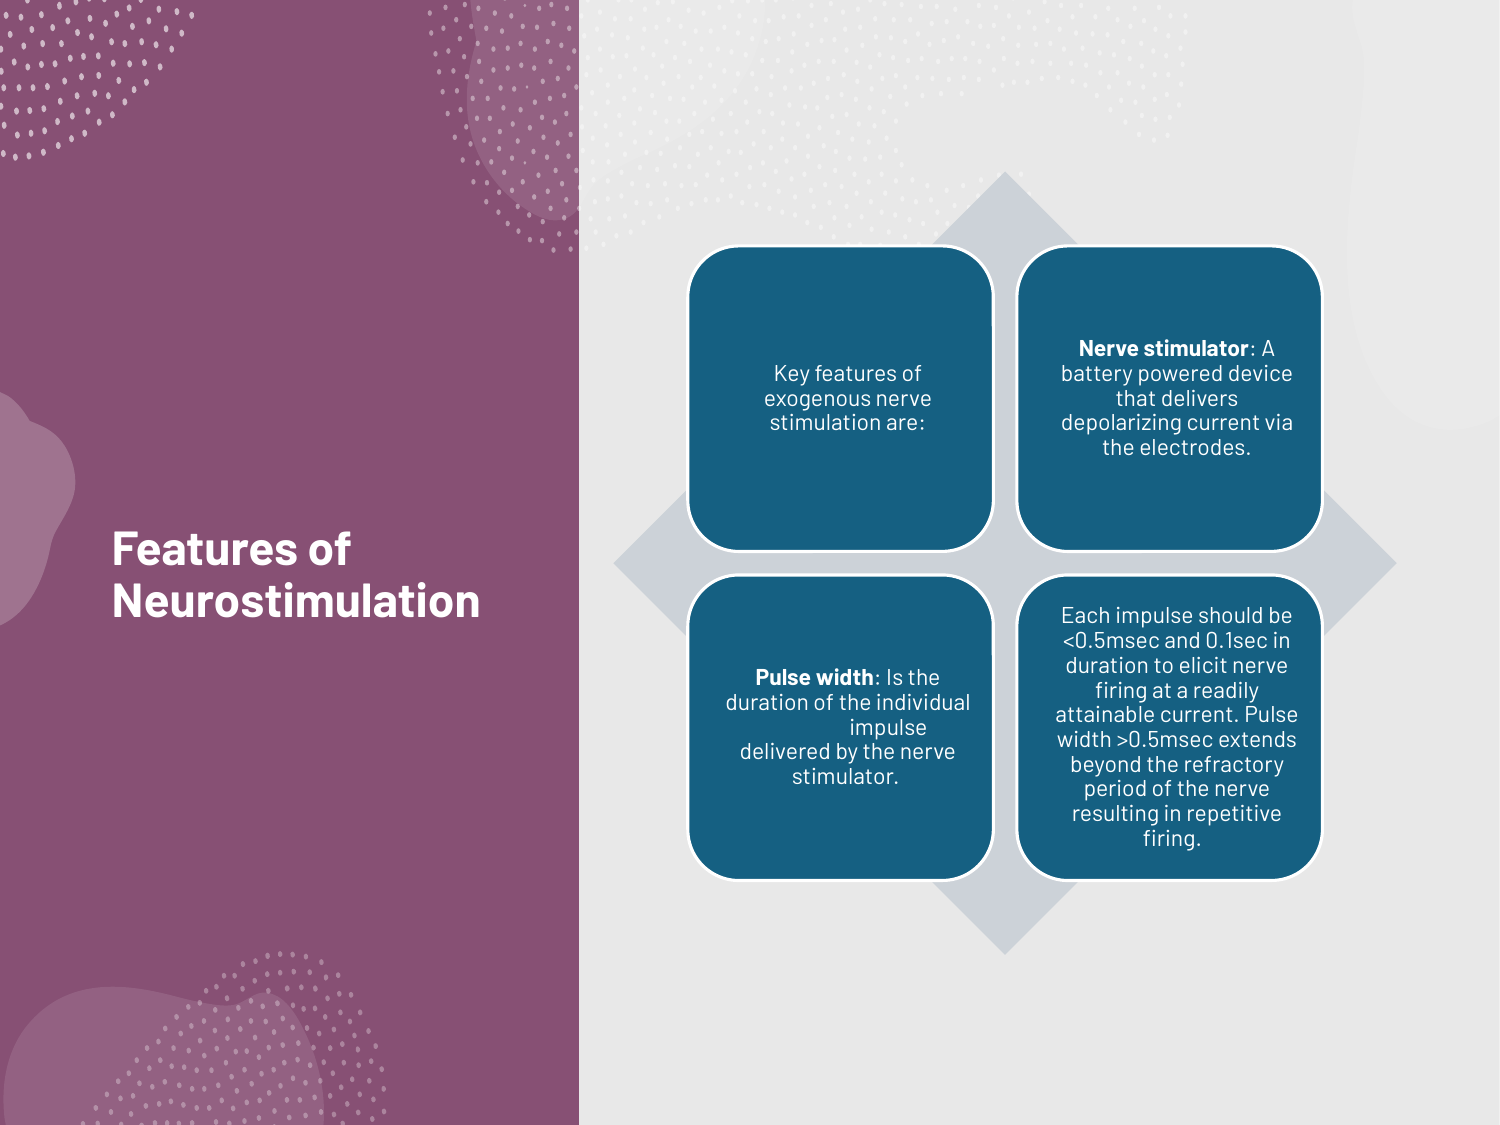

Key features of exogenous nerve stimulation are:
Nerve stimulator: A battery powered device that delivers depolarizing current via the electrodes.
Pulse width: Is the duration of the individual                   impulse delivered by the nerve stimulator.
Each impulse should be <0.5msec and 0.1sec in duration to elicit nerve firing at a readily attainable current. Pulse width >0.5msec extends beyond the refractory period of the nerve resulting in repetitive firing.
# Features of Neurostimulation